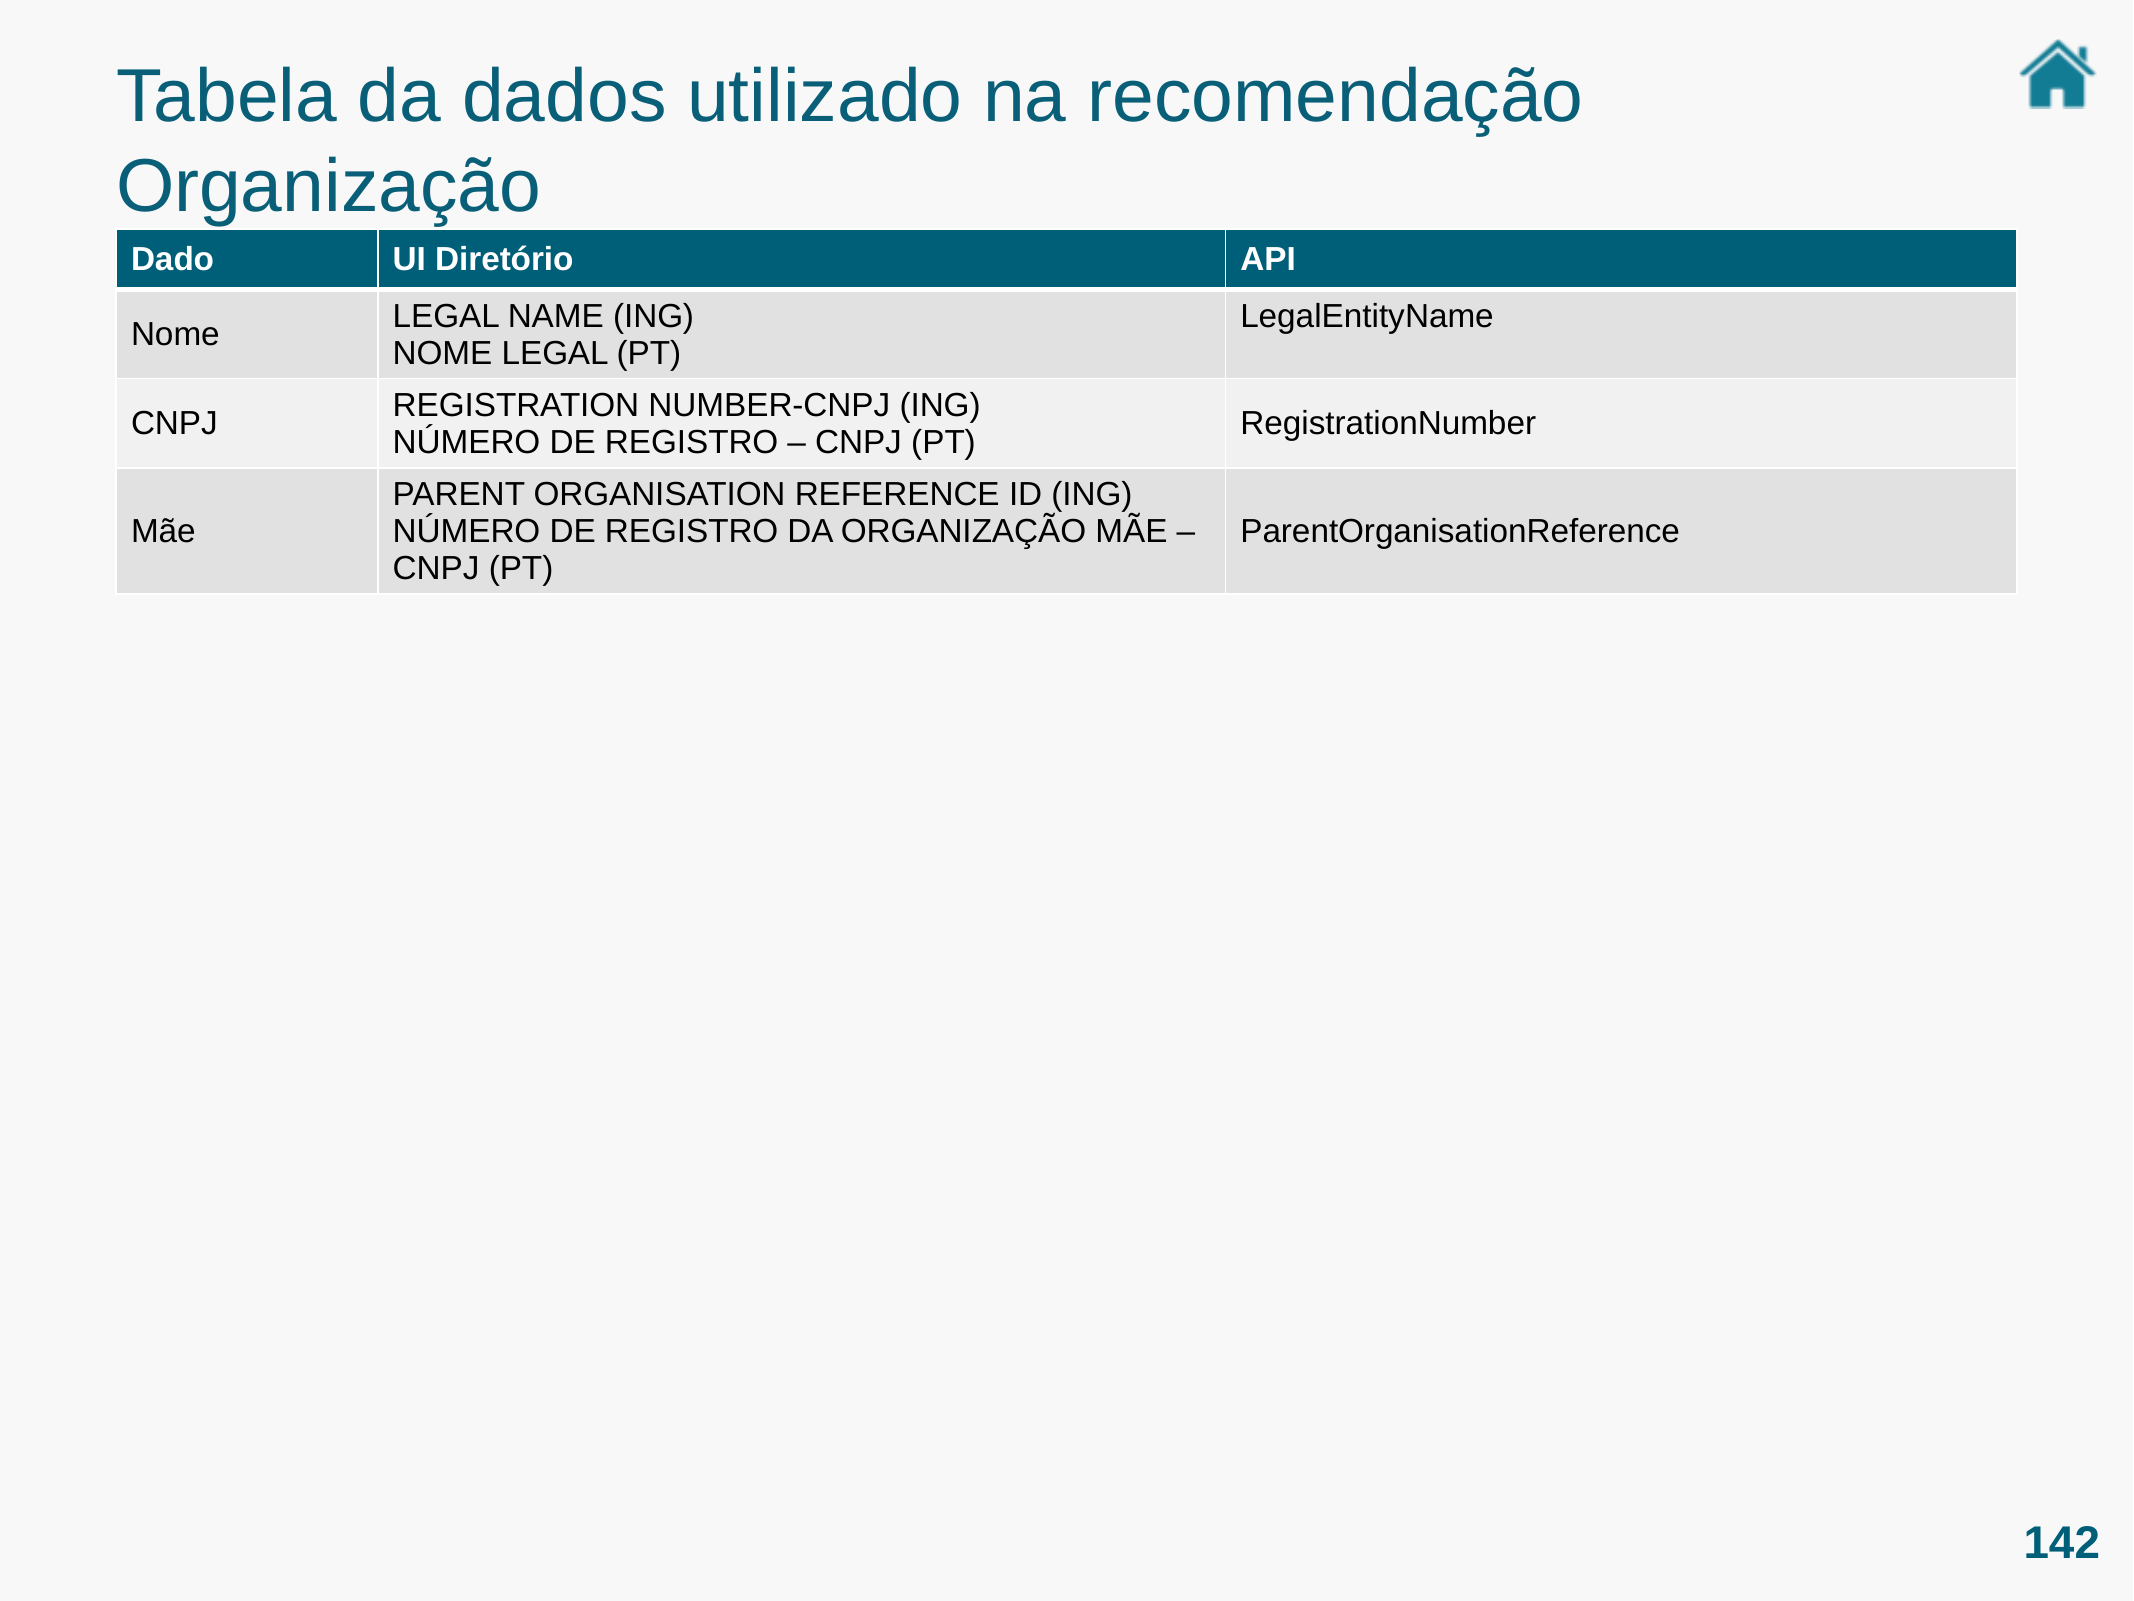

Tabela da dados utilizado na recomendação
Organização
| Dado | UI Diretório | API |
| --- | --- | --- |
| Nome | LEGAL NAME (ING) NOME LEGAL (PT) | LegalEntityName |
| CNPJ | REGISTRATION NUMBER-CNPJ (ING) NÚMERO DE REGISTRO – CNPJ (PT) | RegistrationNumber |
| Mãe | PARENT ORGANISATION REFERENCE ID (ING) NÚMERO DE REGISTRO DA ORGANIZAÇÃO MÃE – CNPJ (PT) | ParentOrganisationReference |
142